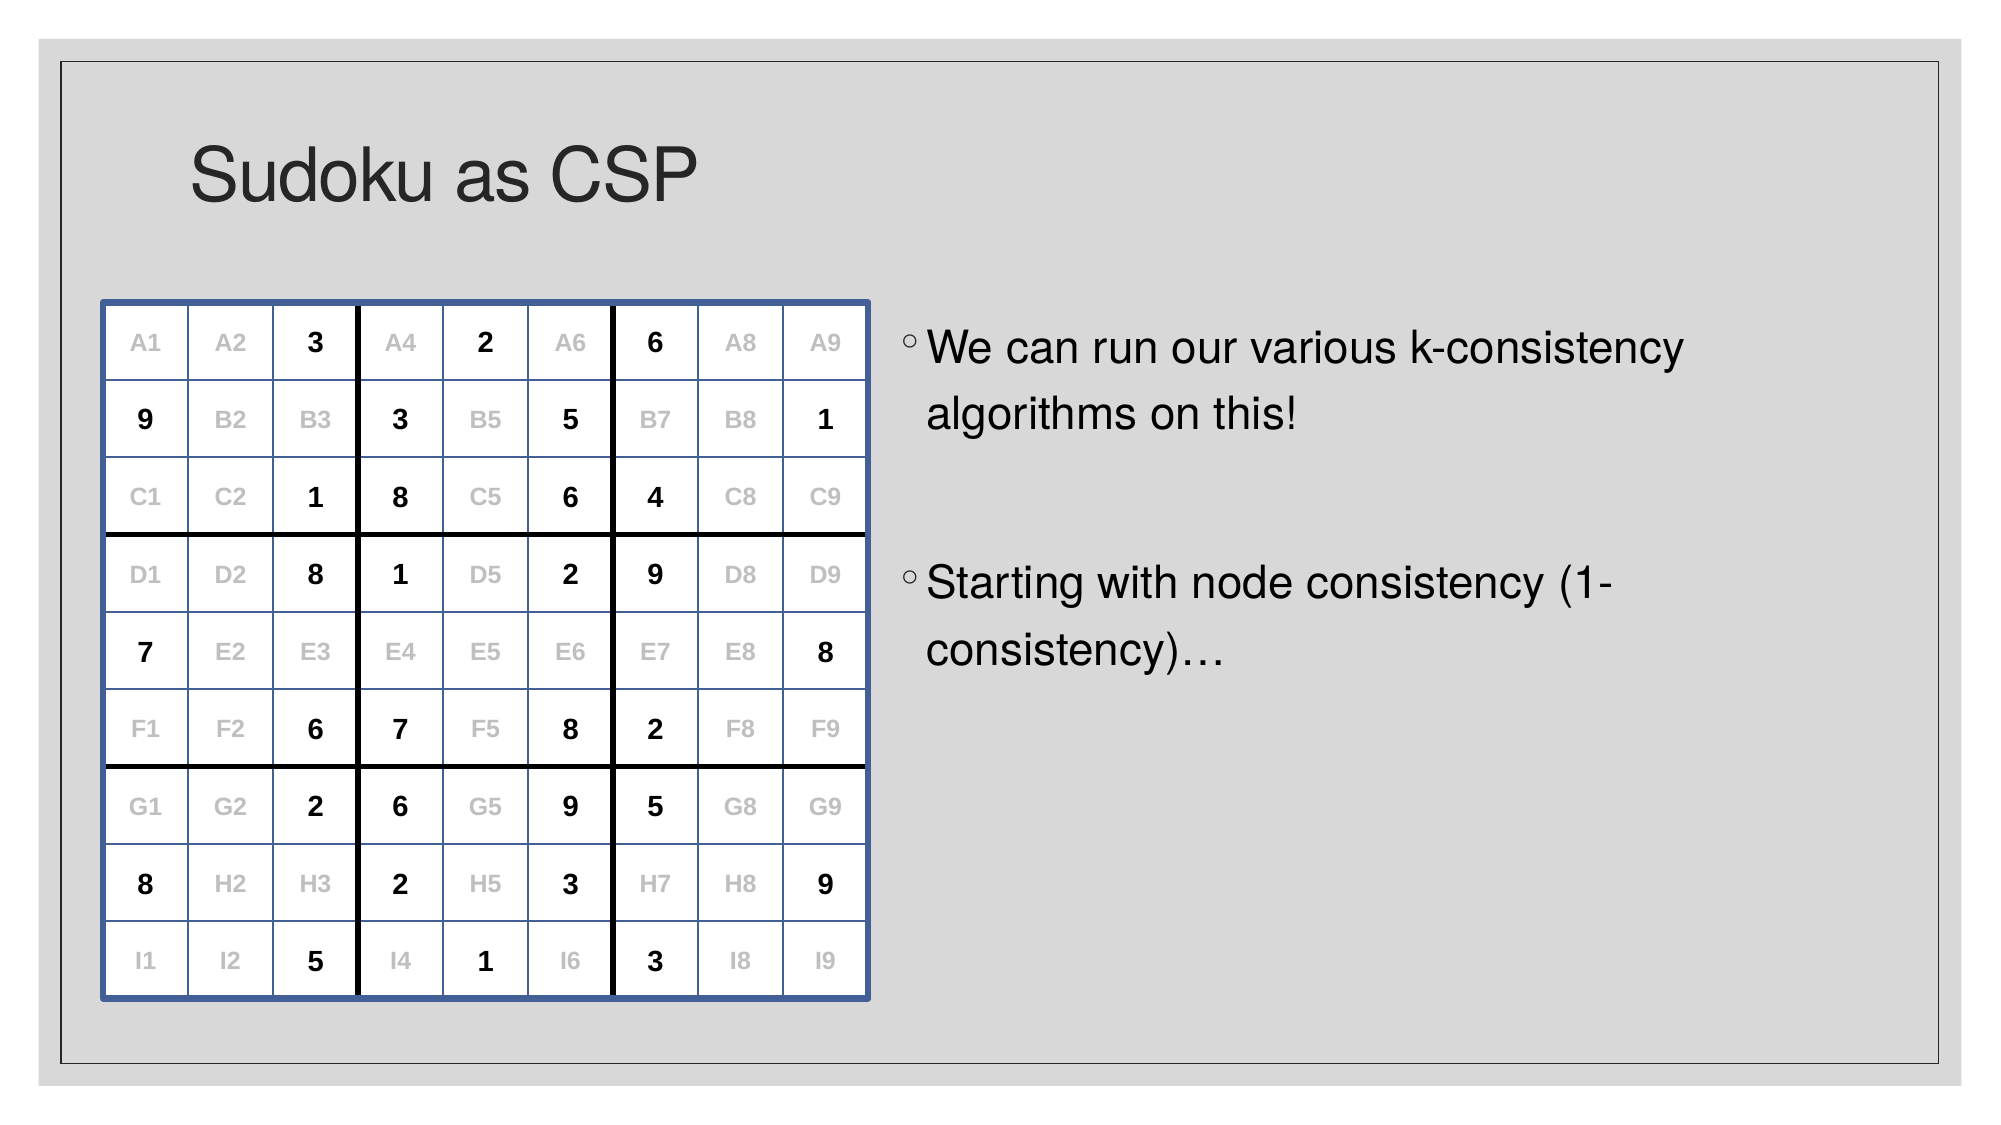

# Sudoku as CSP
We can run our various k-consistency algorithms on this!

Starting with node consistency (1-consistency)…

2
A6
A4
B5
5
3
C5
6
8

A8
A9
6
B8
1
B7
C8
C9
4

A2
3
A1
B2
B3
9
C2
1
C1

D5
2
1
E5
E6
E4
F5
8
7

D8
D9
9
E8
8
E7
F8
F9
2

D2
8
D1
E2
E3
7
F2
6
F1

G5
9
6
H5
3
2
1
I6
I4

G8
G9
5
H8
9
H7
I8
I9
3

G2
2
G1
H2
H3
8
I2
5
I1